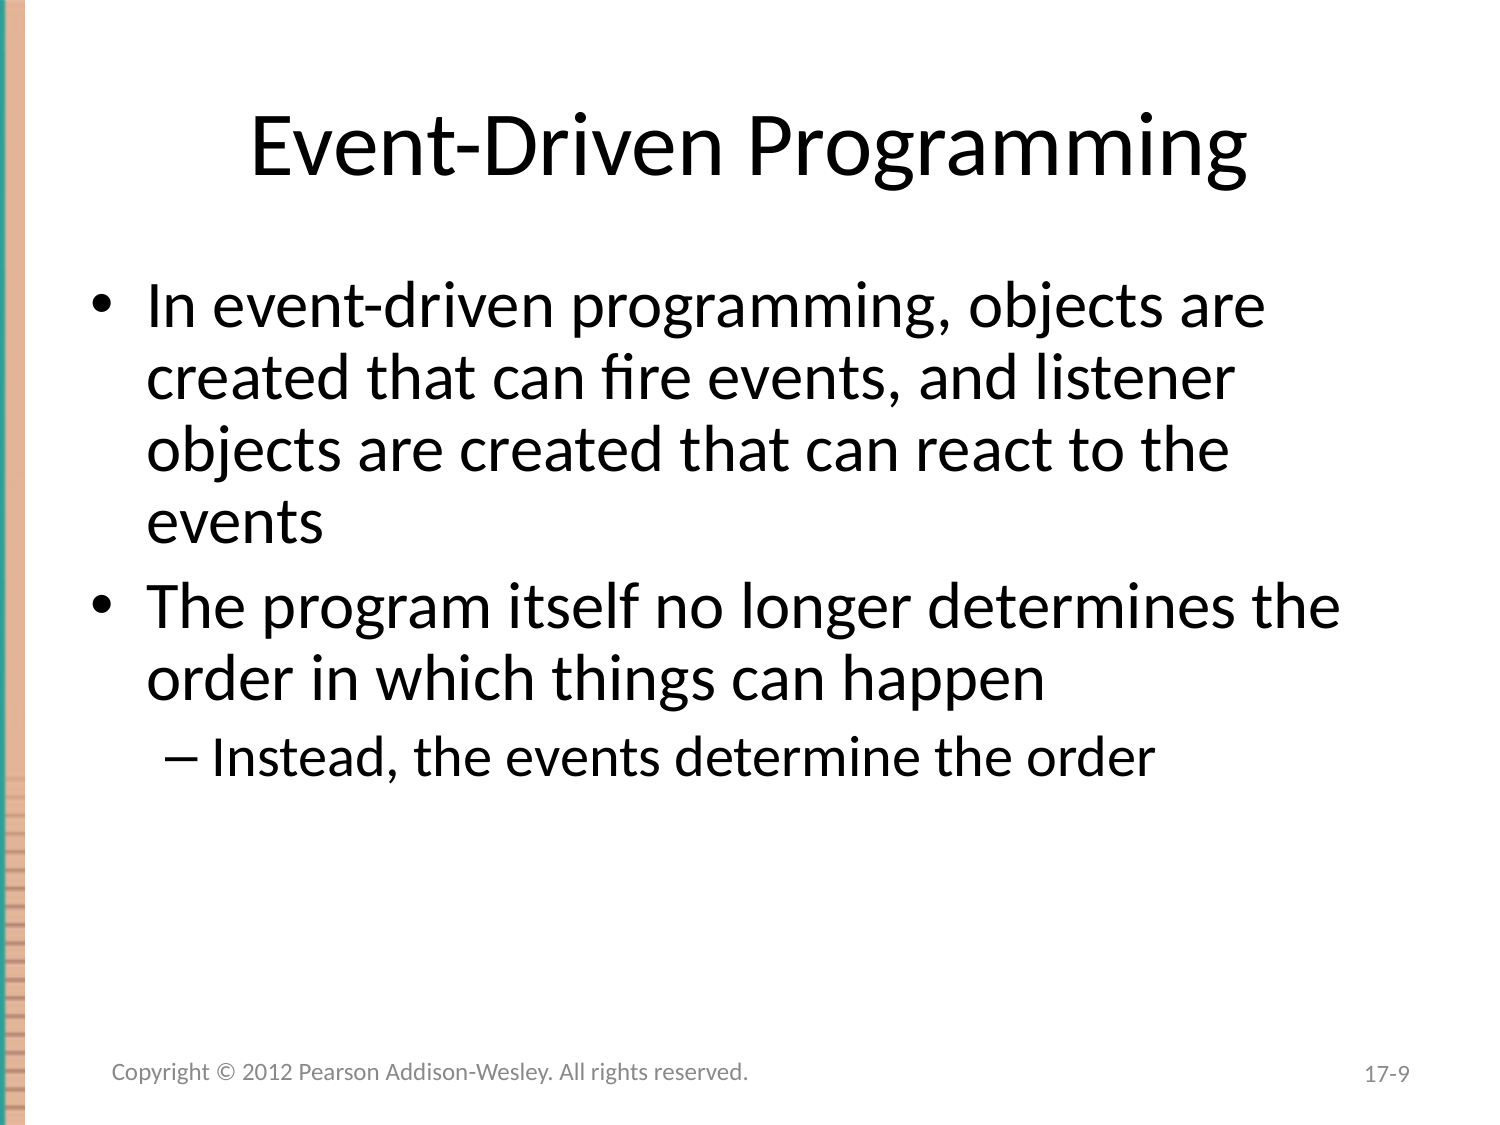

# Event-Driven Programming
In event-driven programming, objects are created that can fire events, and listener objects are created that can react to the events
The program itself no longer determines the order in which things can happen
Instead, the events determine the order
Copyright © 2012 Pearson Addison-Wesley. All rights reserved.
17-9